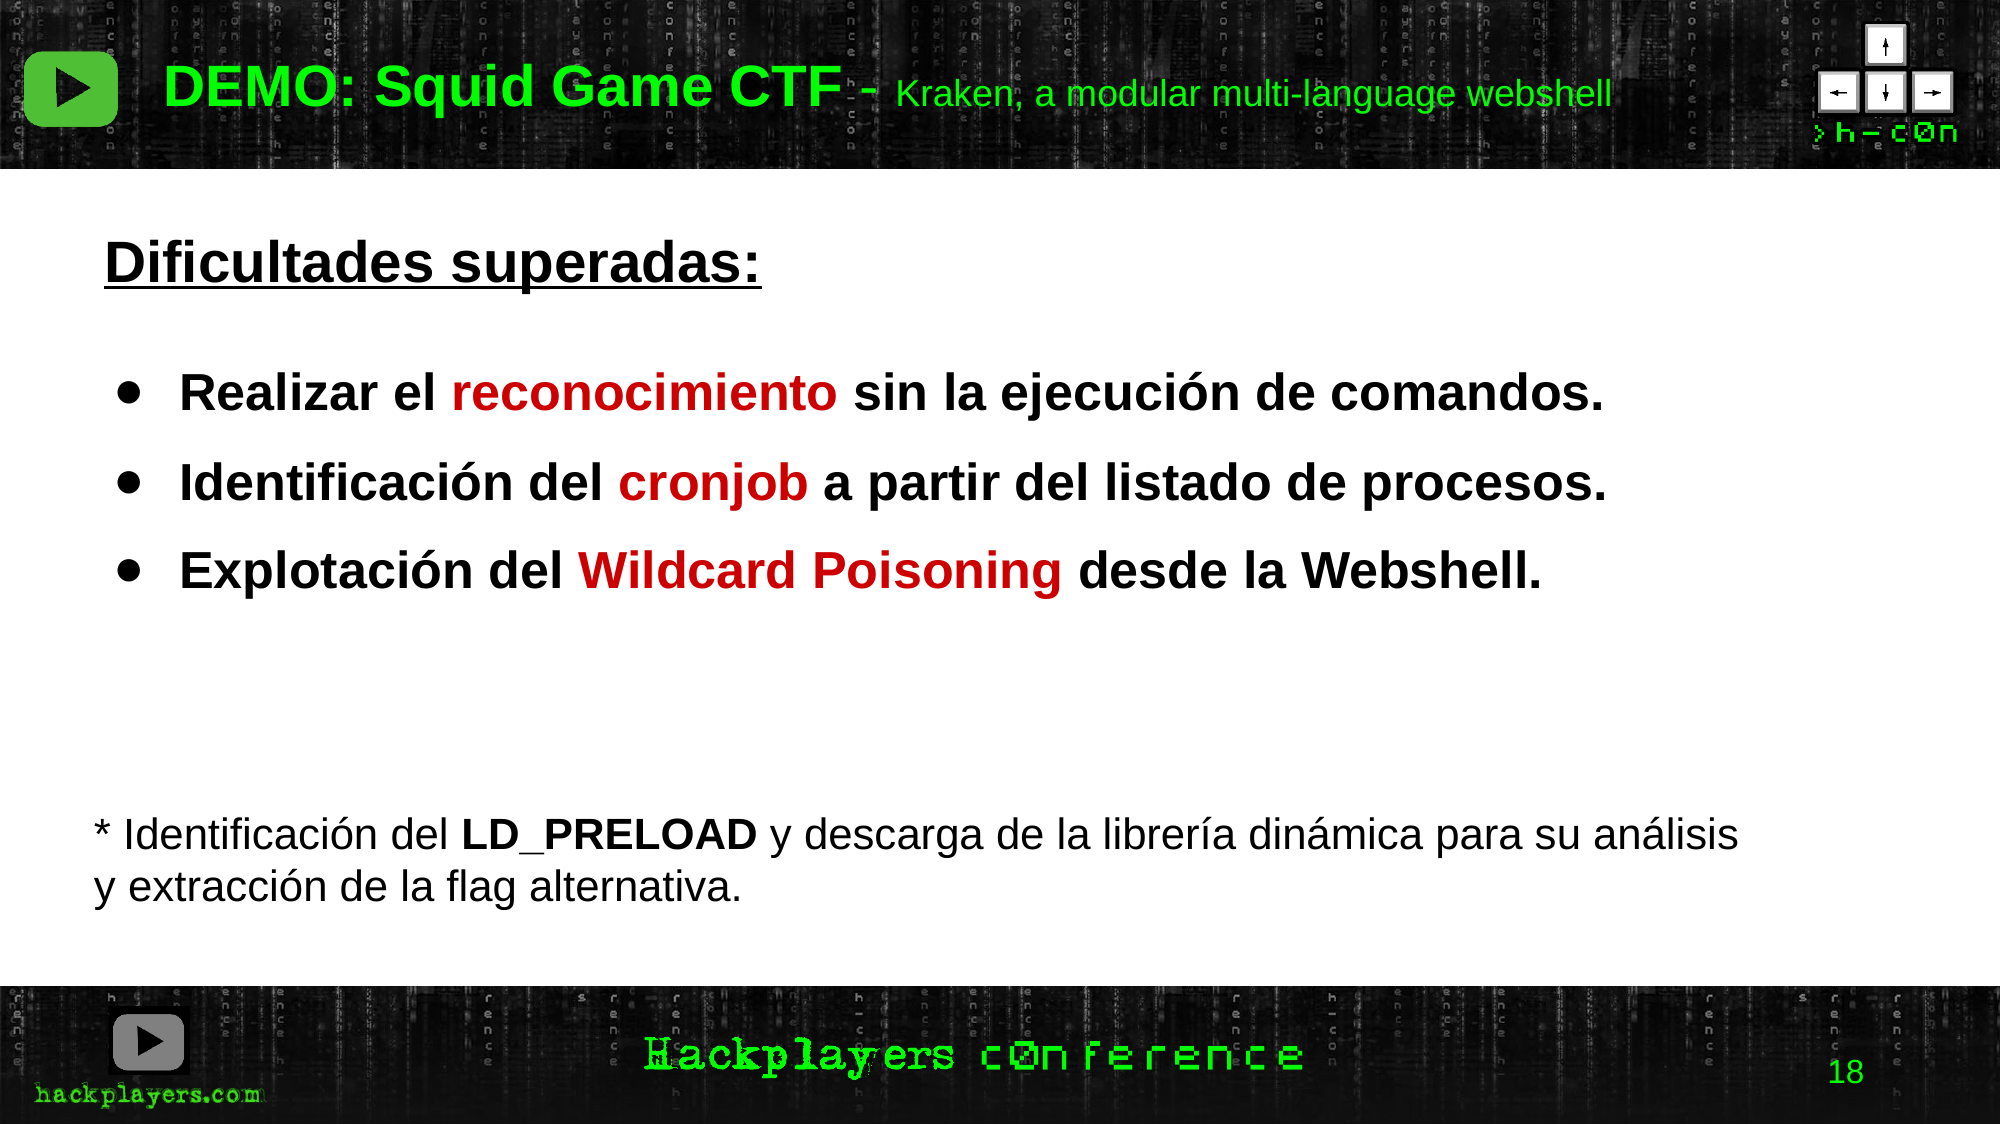

DEMO: Squid Game CTF - Kraken, a modular multi-language webshell
Dificultades superadas:
Realizar el reconocimiento sin la ejecución de comandos.
Identificación del cronjob a partir del listado de procesos.
Explotación del Wildcard Poisoning desde la Webshell.
* Identificación del LD_PRELOAD y descarga de la librería dinámica para su análisis y extracción de la flag alternativa.
18